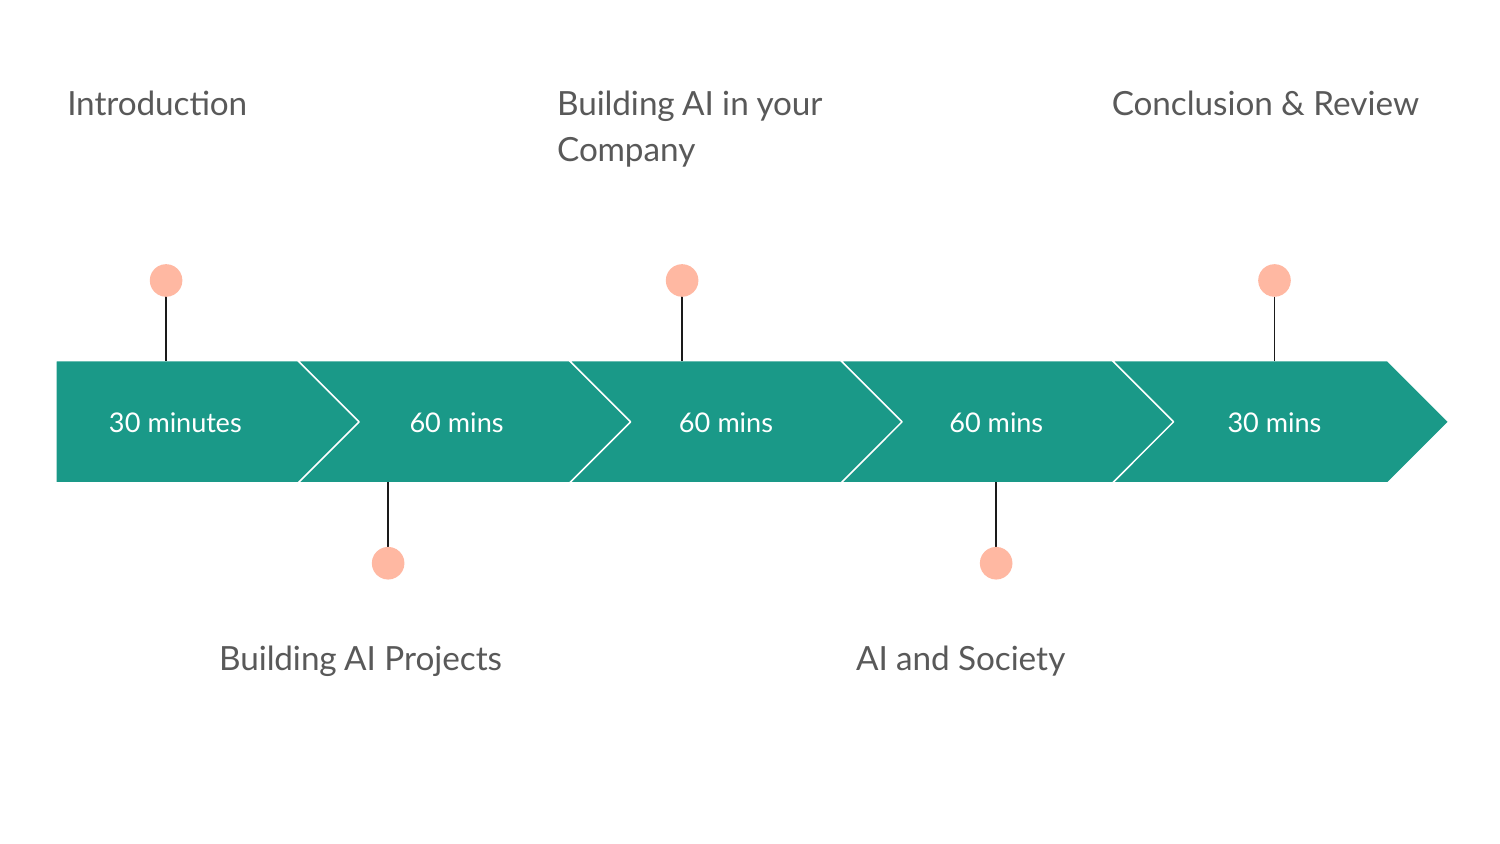

Introduction
Building AI in your Company
Conclusion & Review

30 minutes
60 mins
60 mins
60 mins
30 mins

Building AI Projects
AI and Society